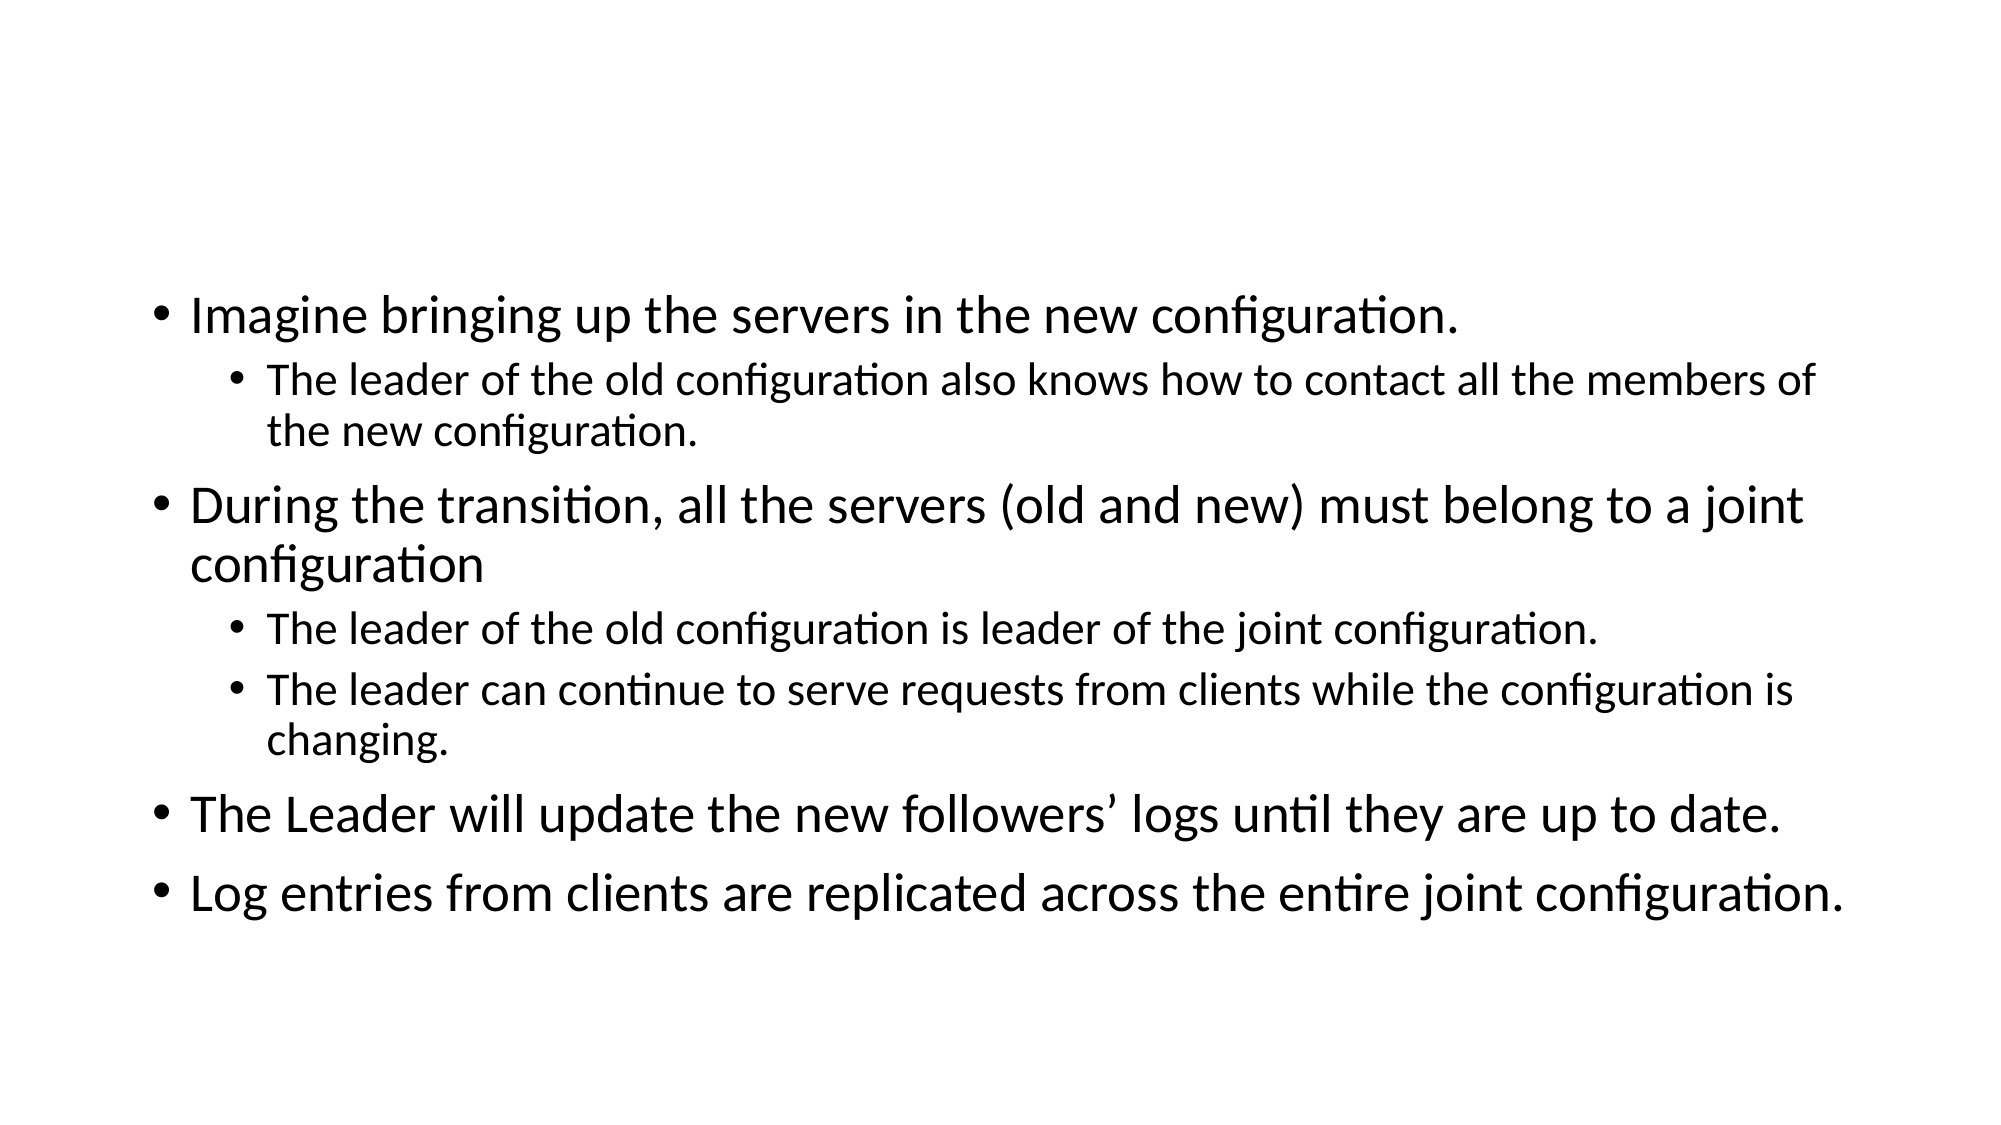

# Joint Consensus in Raft
Imagine bringing up the servers in the new configuration.
The leader of the old configuration also knows how to contact all the members of the new configuration.
During the transition, all the servers (old and new) must belong to a joint configuration
The leader of the old configuration is leader of the joint configuration.
The leader can continue to serve requests from clients while the configuration is changing.
The Leader will update the new followers’ logs until they are up to date.
Log entries from clients are replicated across the entire joint configuration.